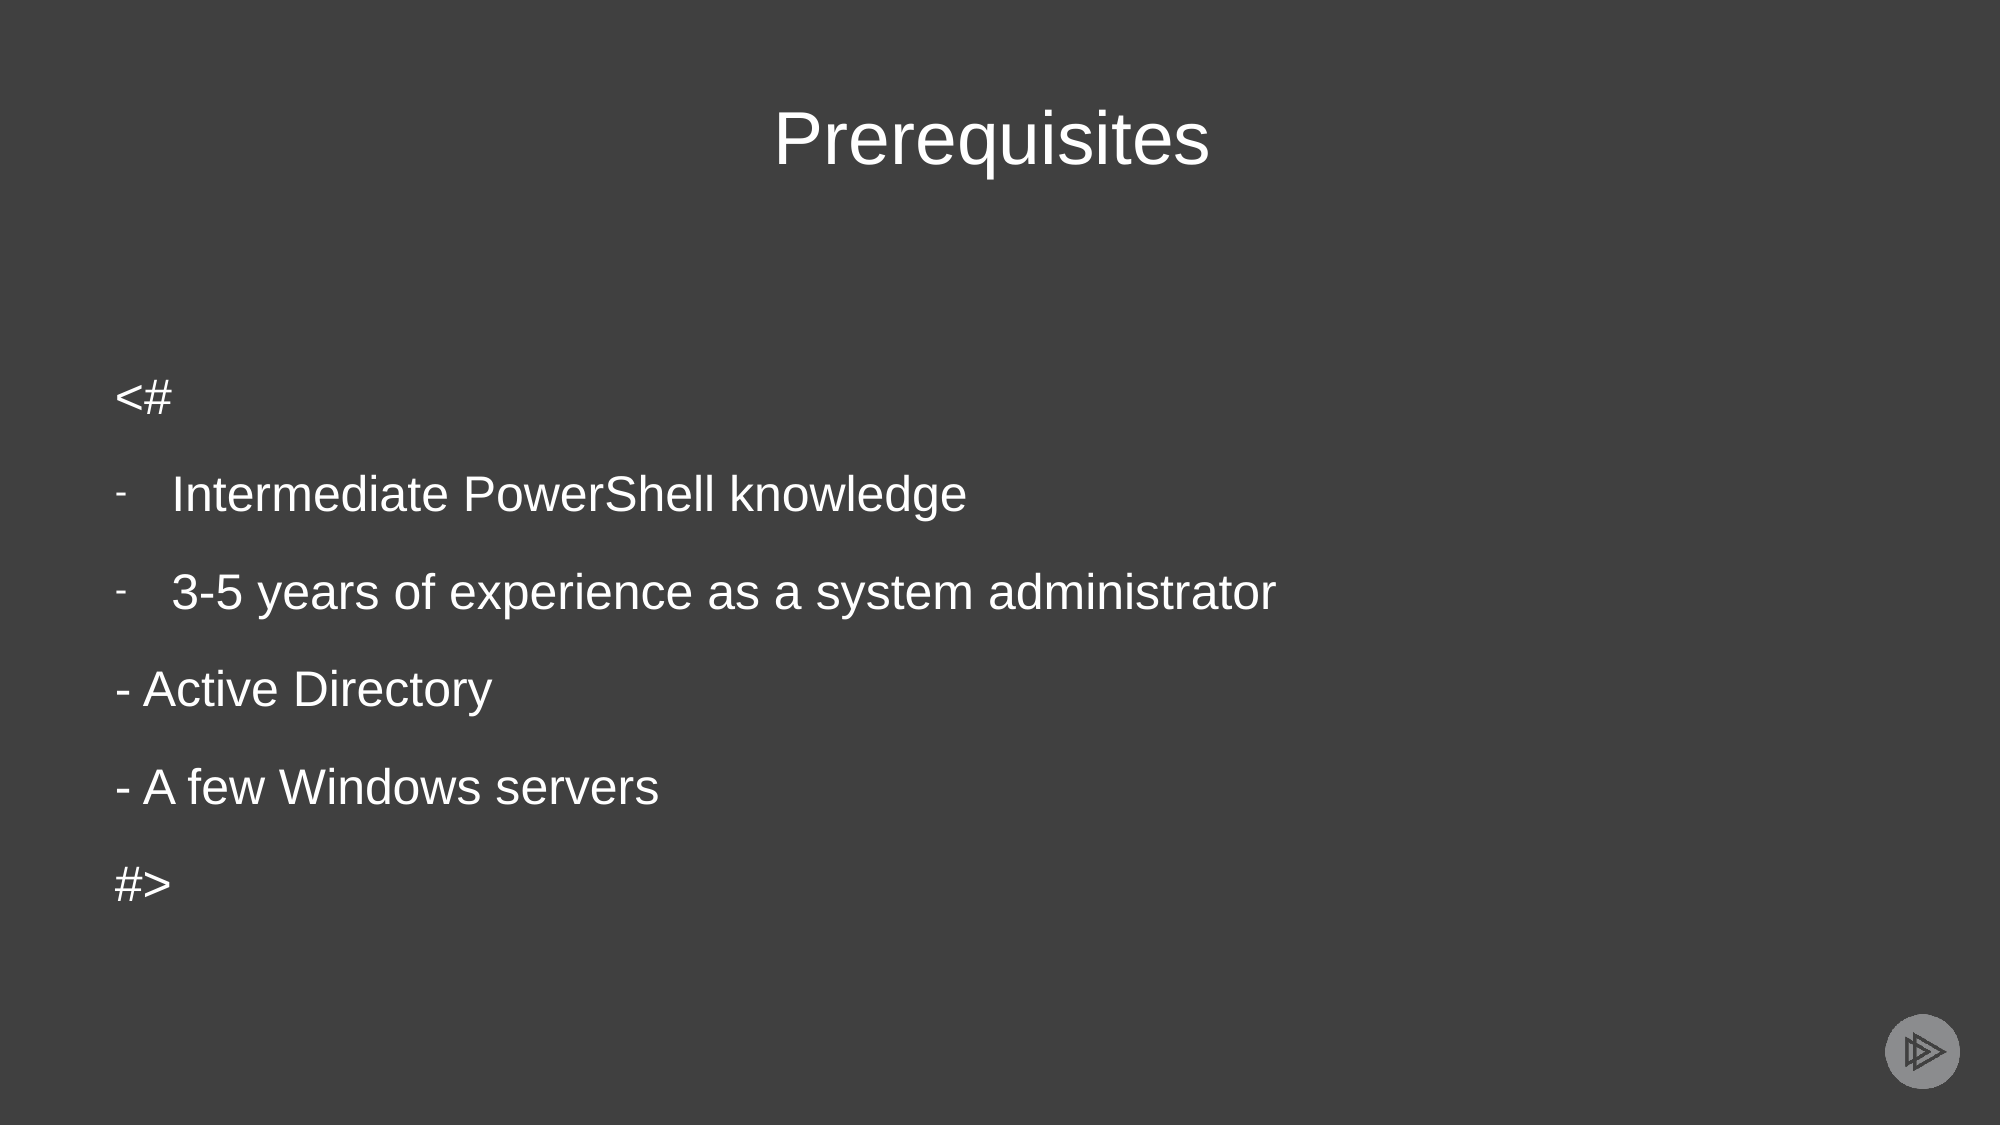

# Prerequisites
<#
Intermediate PowerShell knowledge
3-5 years of experience as a system administrator
- Active Directory
- A few Windows servers
#>